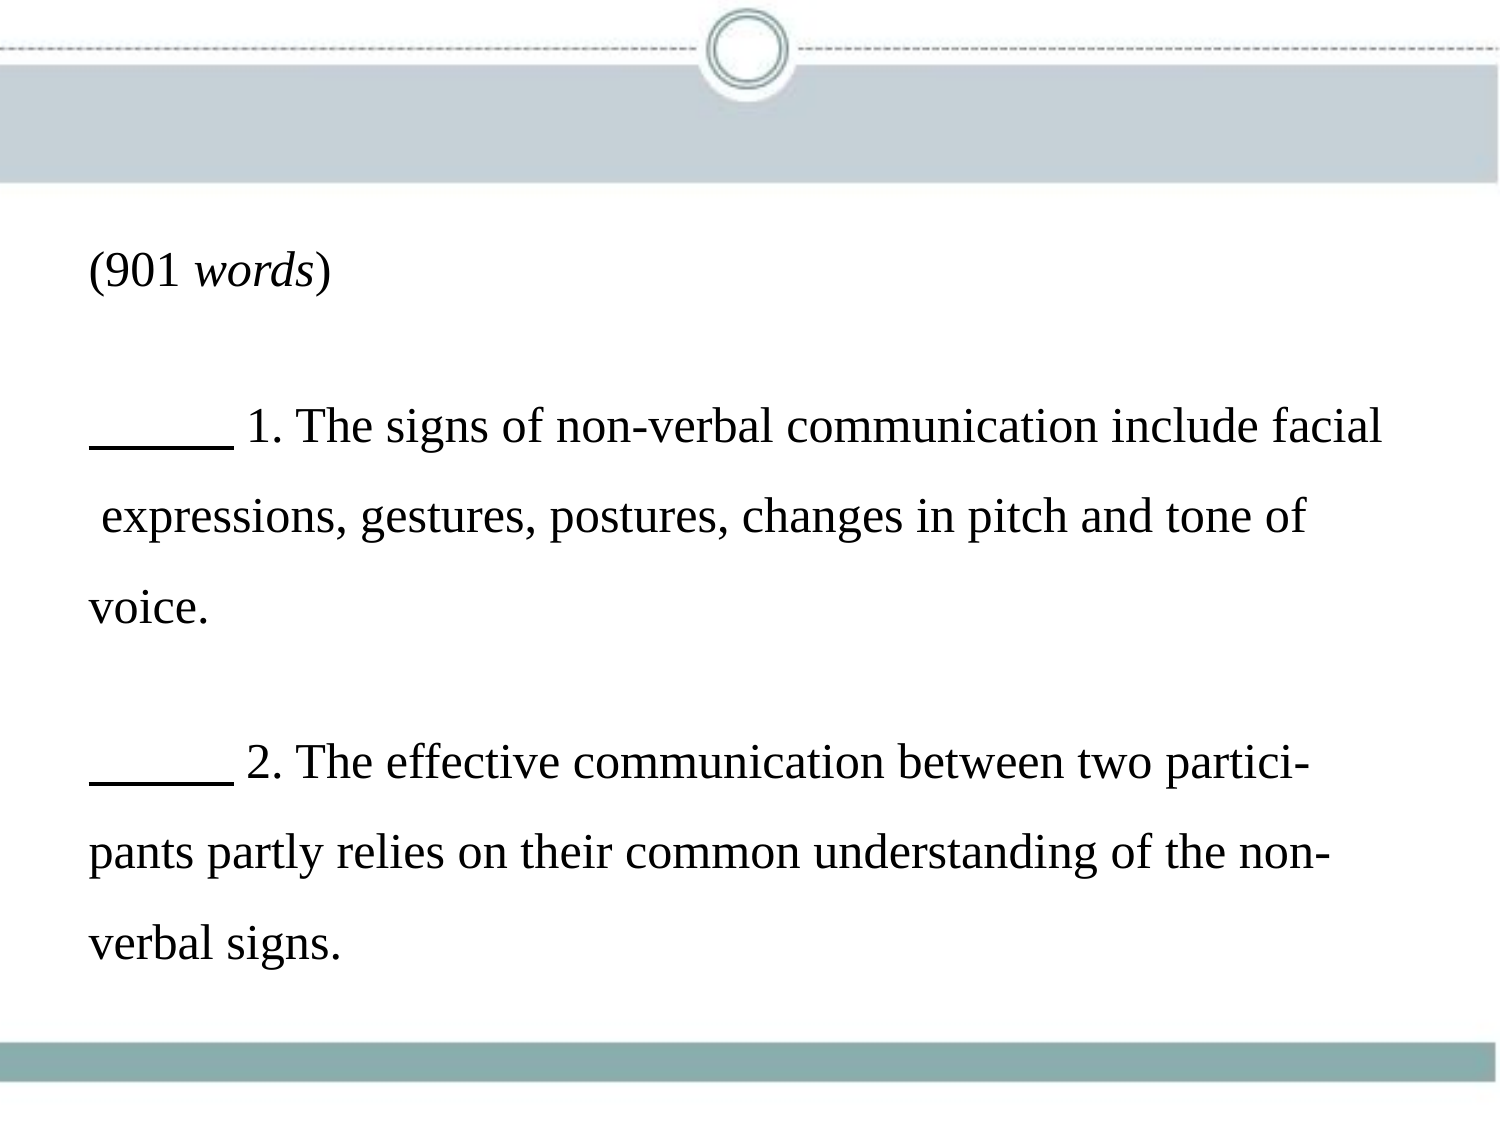

(901 words)
　　    1. The signs of non-verbal communication include facial
 expressions, gestures, postures, changes in pitch and tone of
voice.
　　    2. The effective communication between two partici-
pants partly relies on their common understanding of the non-
verbal signs.